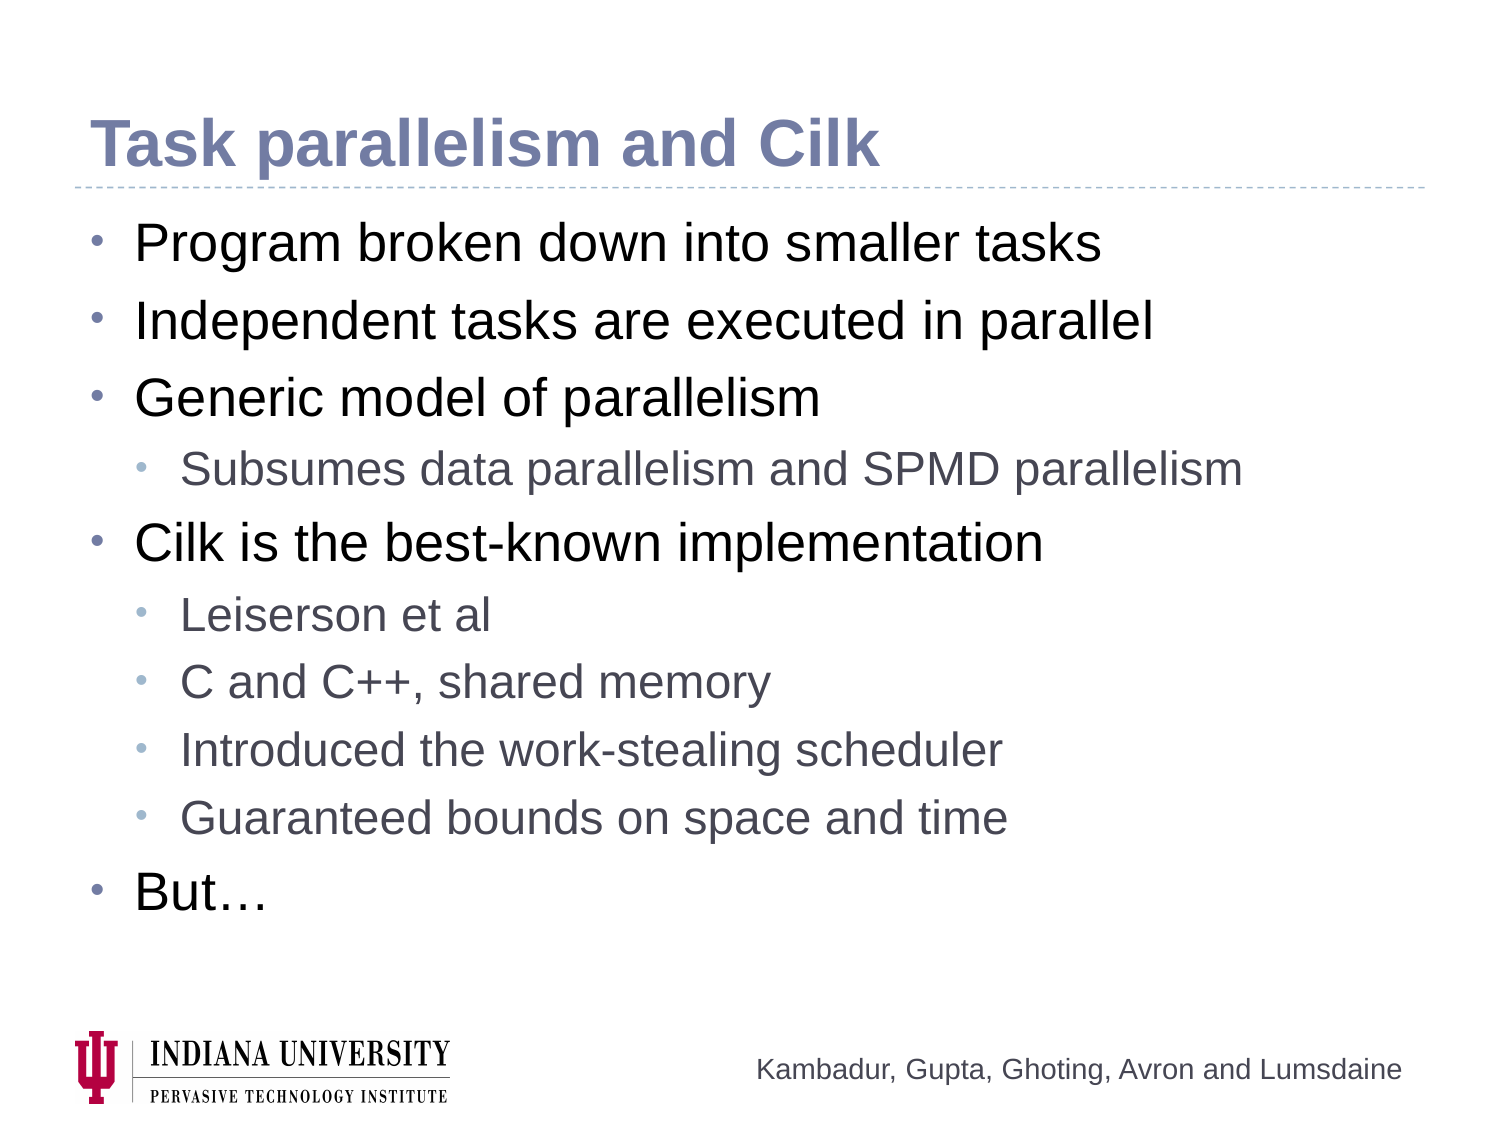

# Task parallelism and Cilk
Program broken down into smaller tasks
Independent tasks are executed in parallel
Generic model of parallelism
Subsumes data parallelism and SPMD parallelism
Cilk is the best-known implementation
Leiserson et al
C and C++, shared memory
Introduced the work-stealing scheduler
Guaranteed bounds on space and time
But…
Kambadur, Gupta, Ghoting, Avron and Lumsdaine